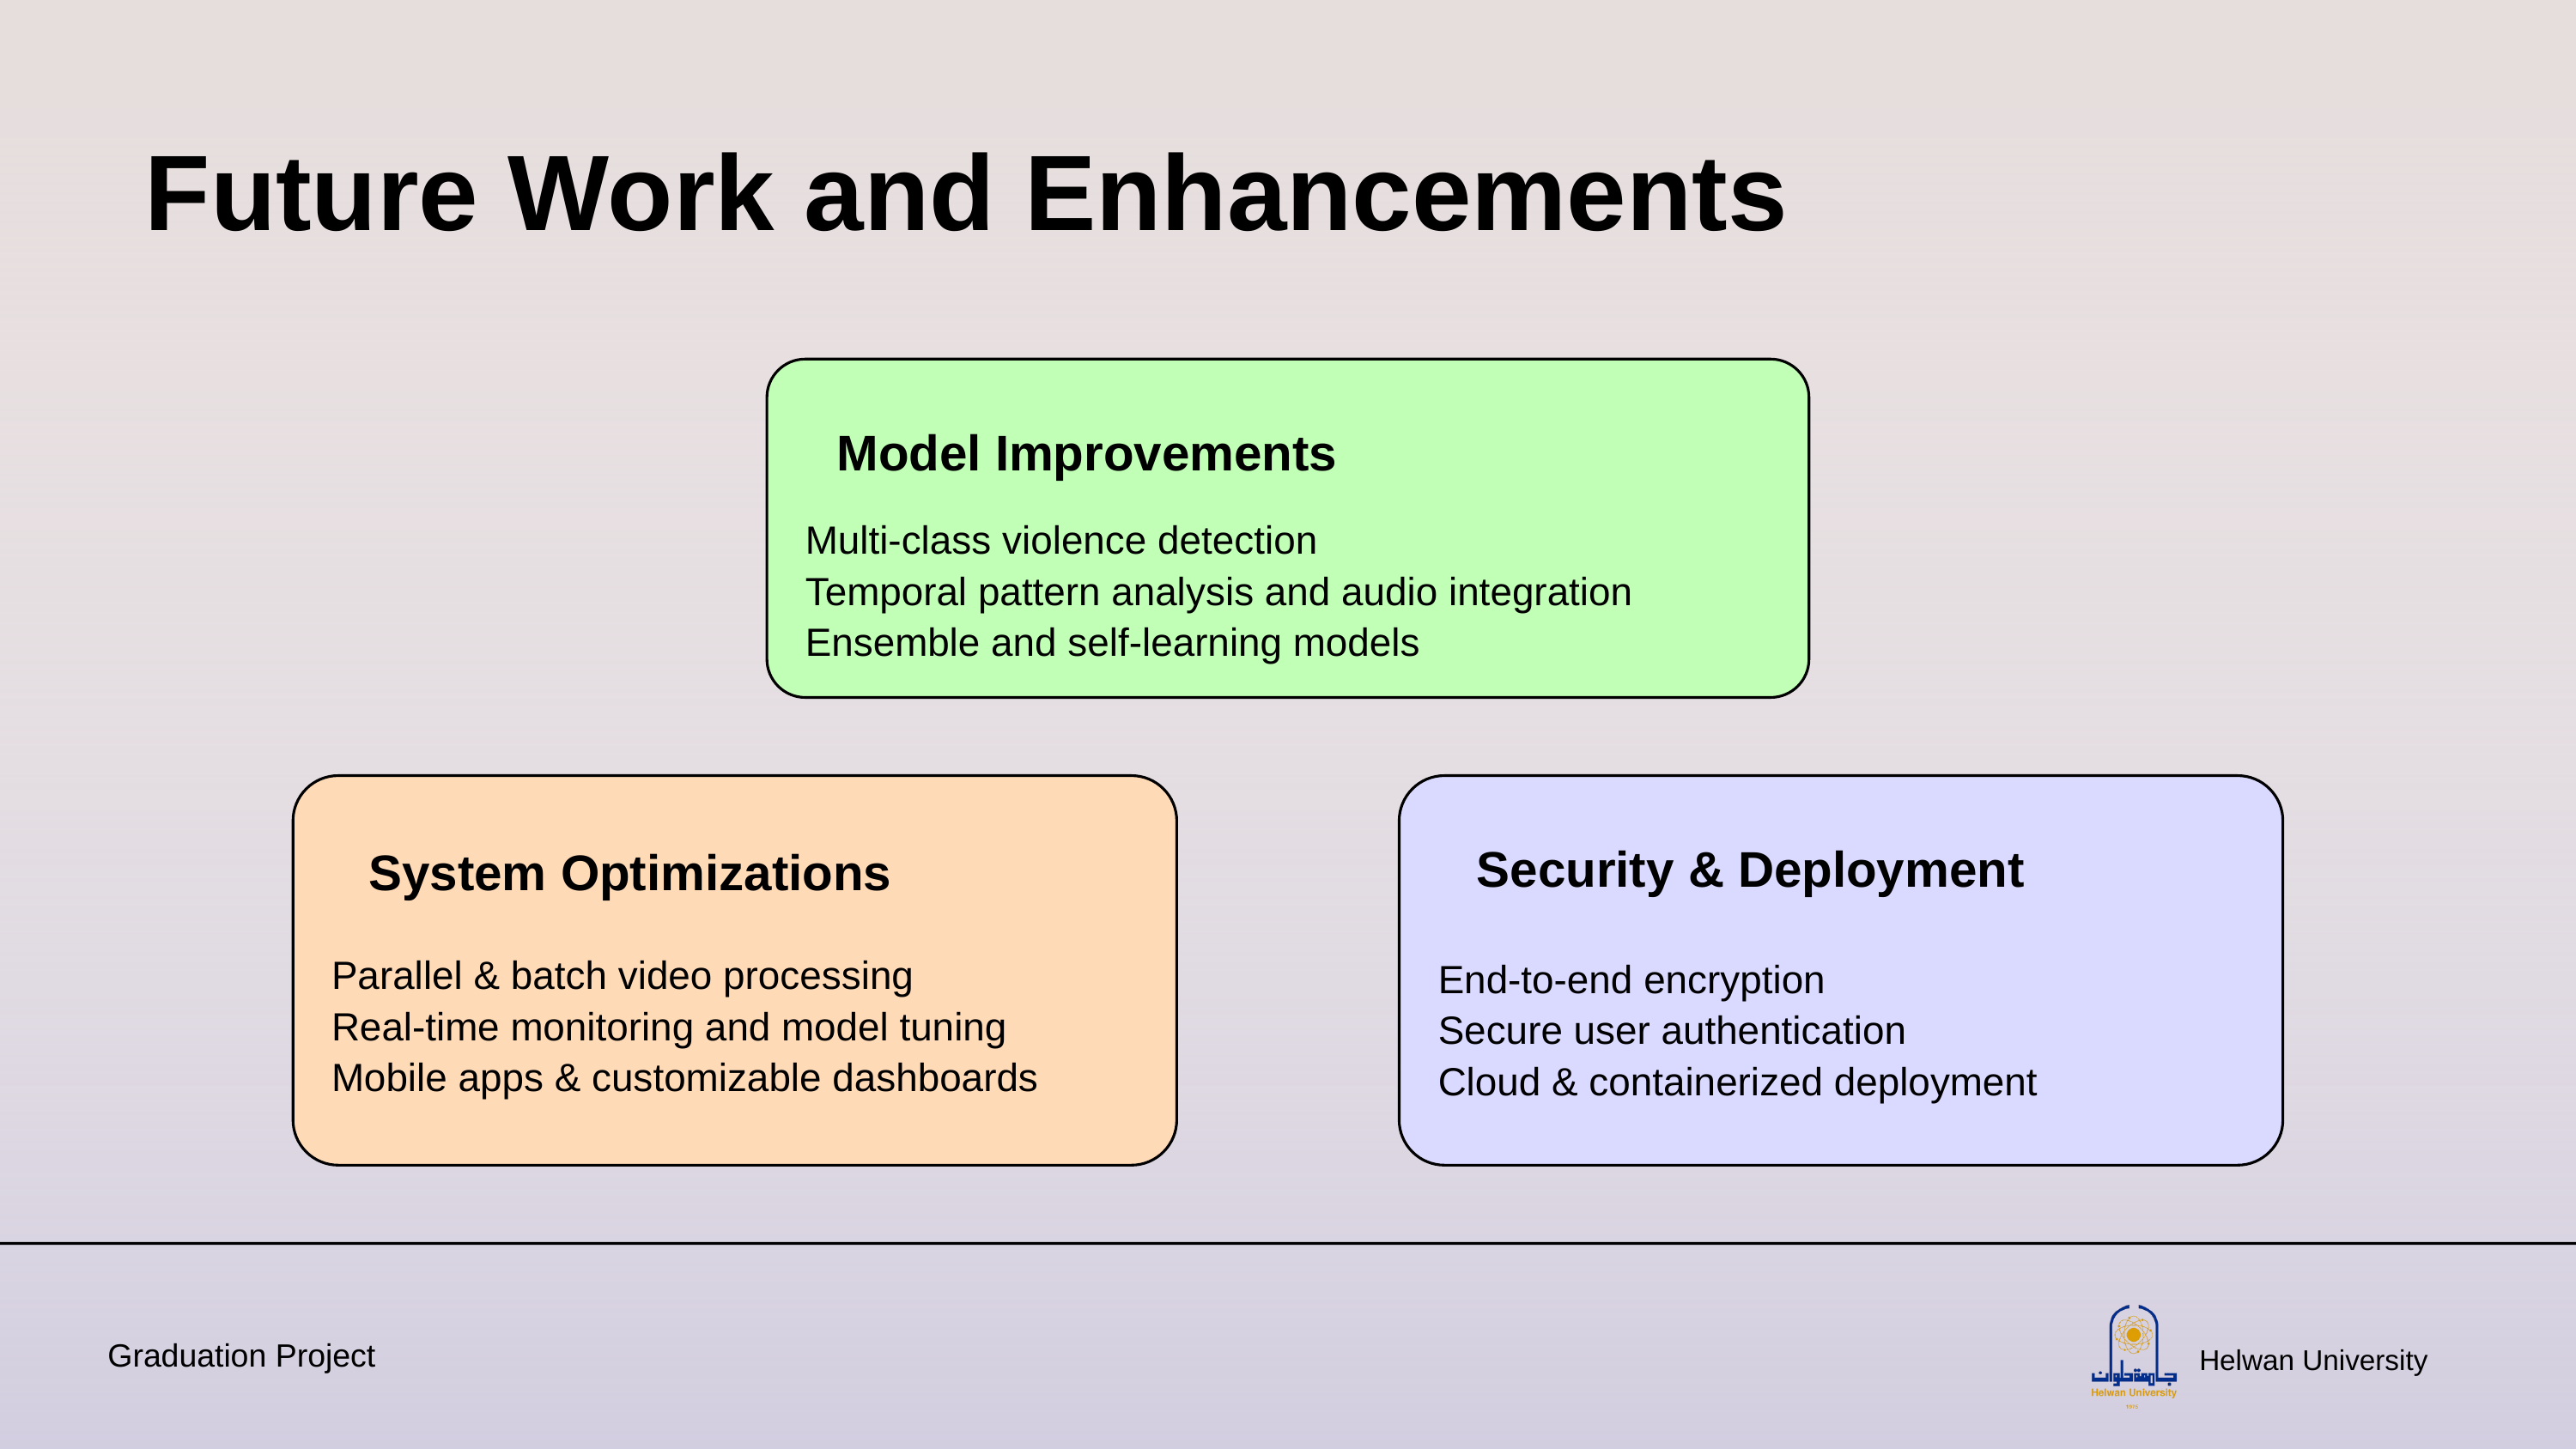

Future Work and Enhancements

Model Improvements
Multi-class violence detection
Temporal pattern analysis and audio integration
Ensemble and self-learning models

Security & Deployment
System Optimizations
Parallel & batch video processing
Real-time monitoring and model tuning
Mobile apps & customizable dashboards
End-to-end encryption
Secure user authentication
Cloud & containerized deployment

Helwan University
Graduation Project